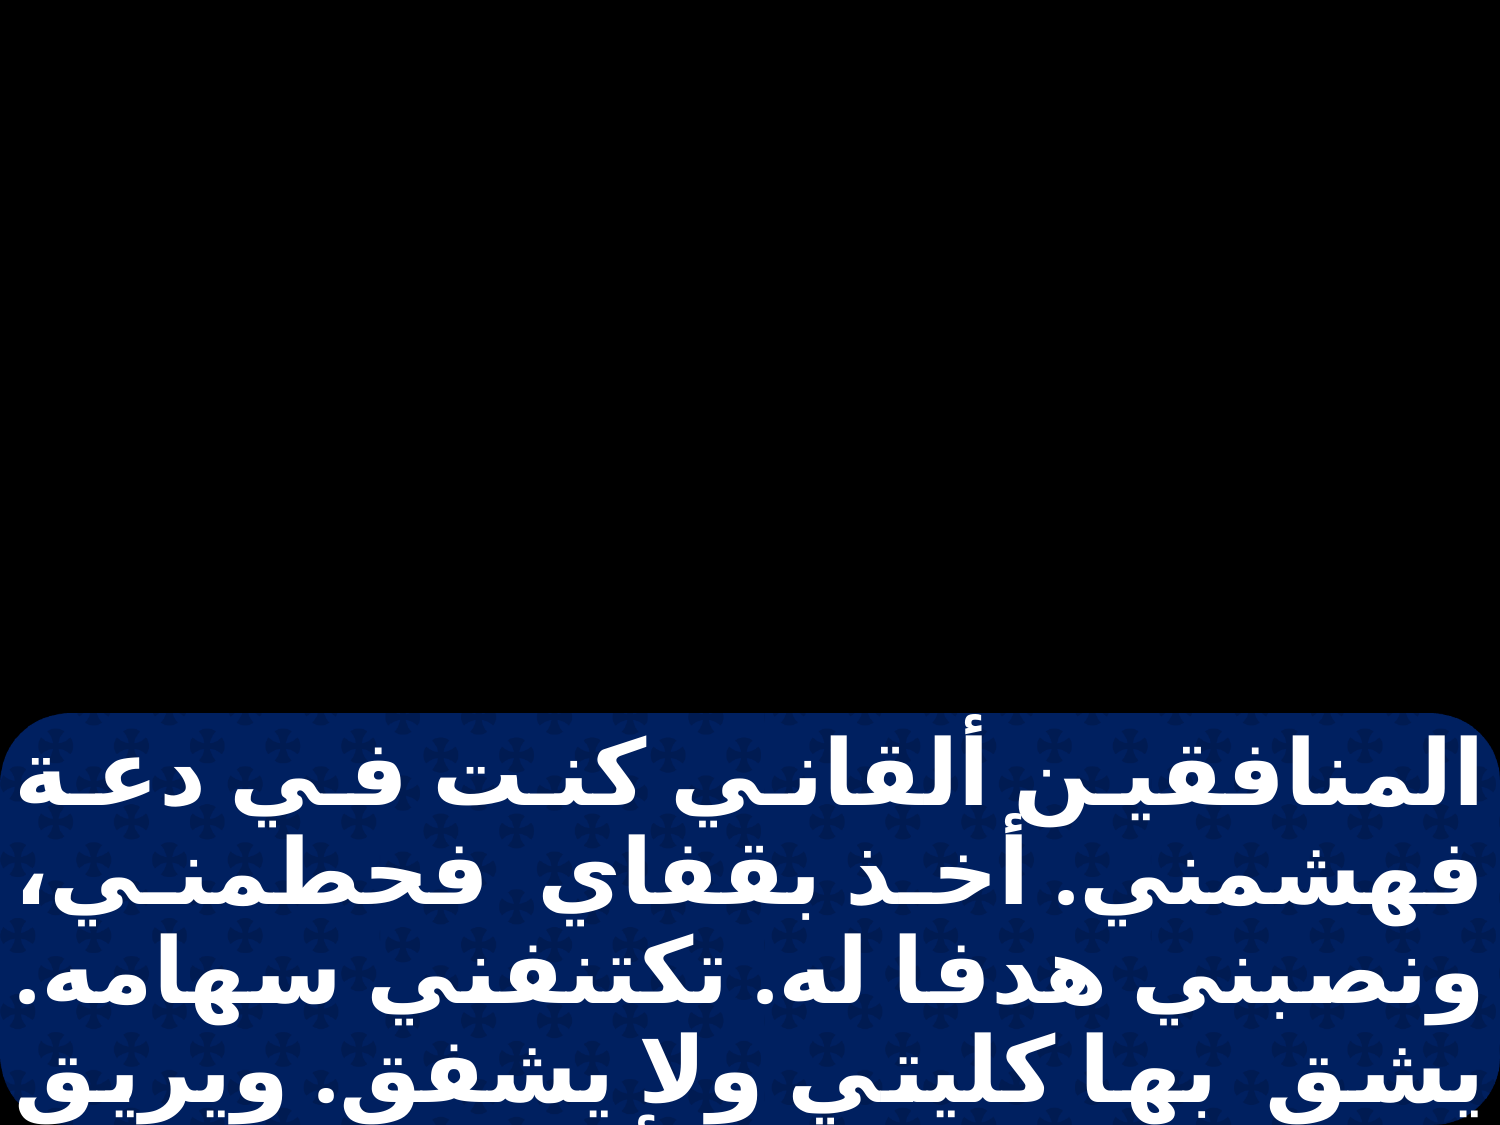

المنافقين ألقاني كنت في دعة فهشمني. أخذ بقفاي  فحطمني، ونصبني هدفا له. تكتنفني سهامه. يشق  بها كليتي ولا يشفق. ويريق مرارتي على الأرض  يثخنني جراحة على جراحة. ويهجم علي هجوم